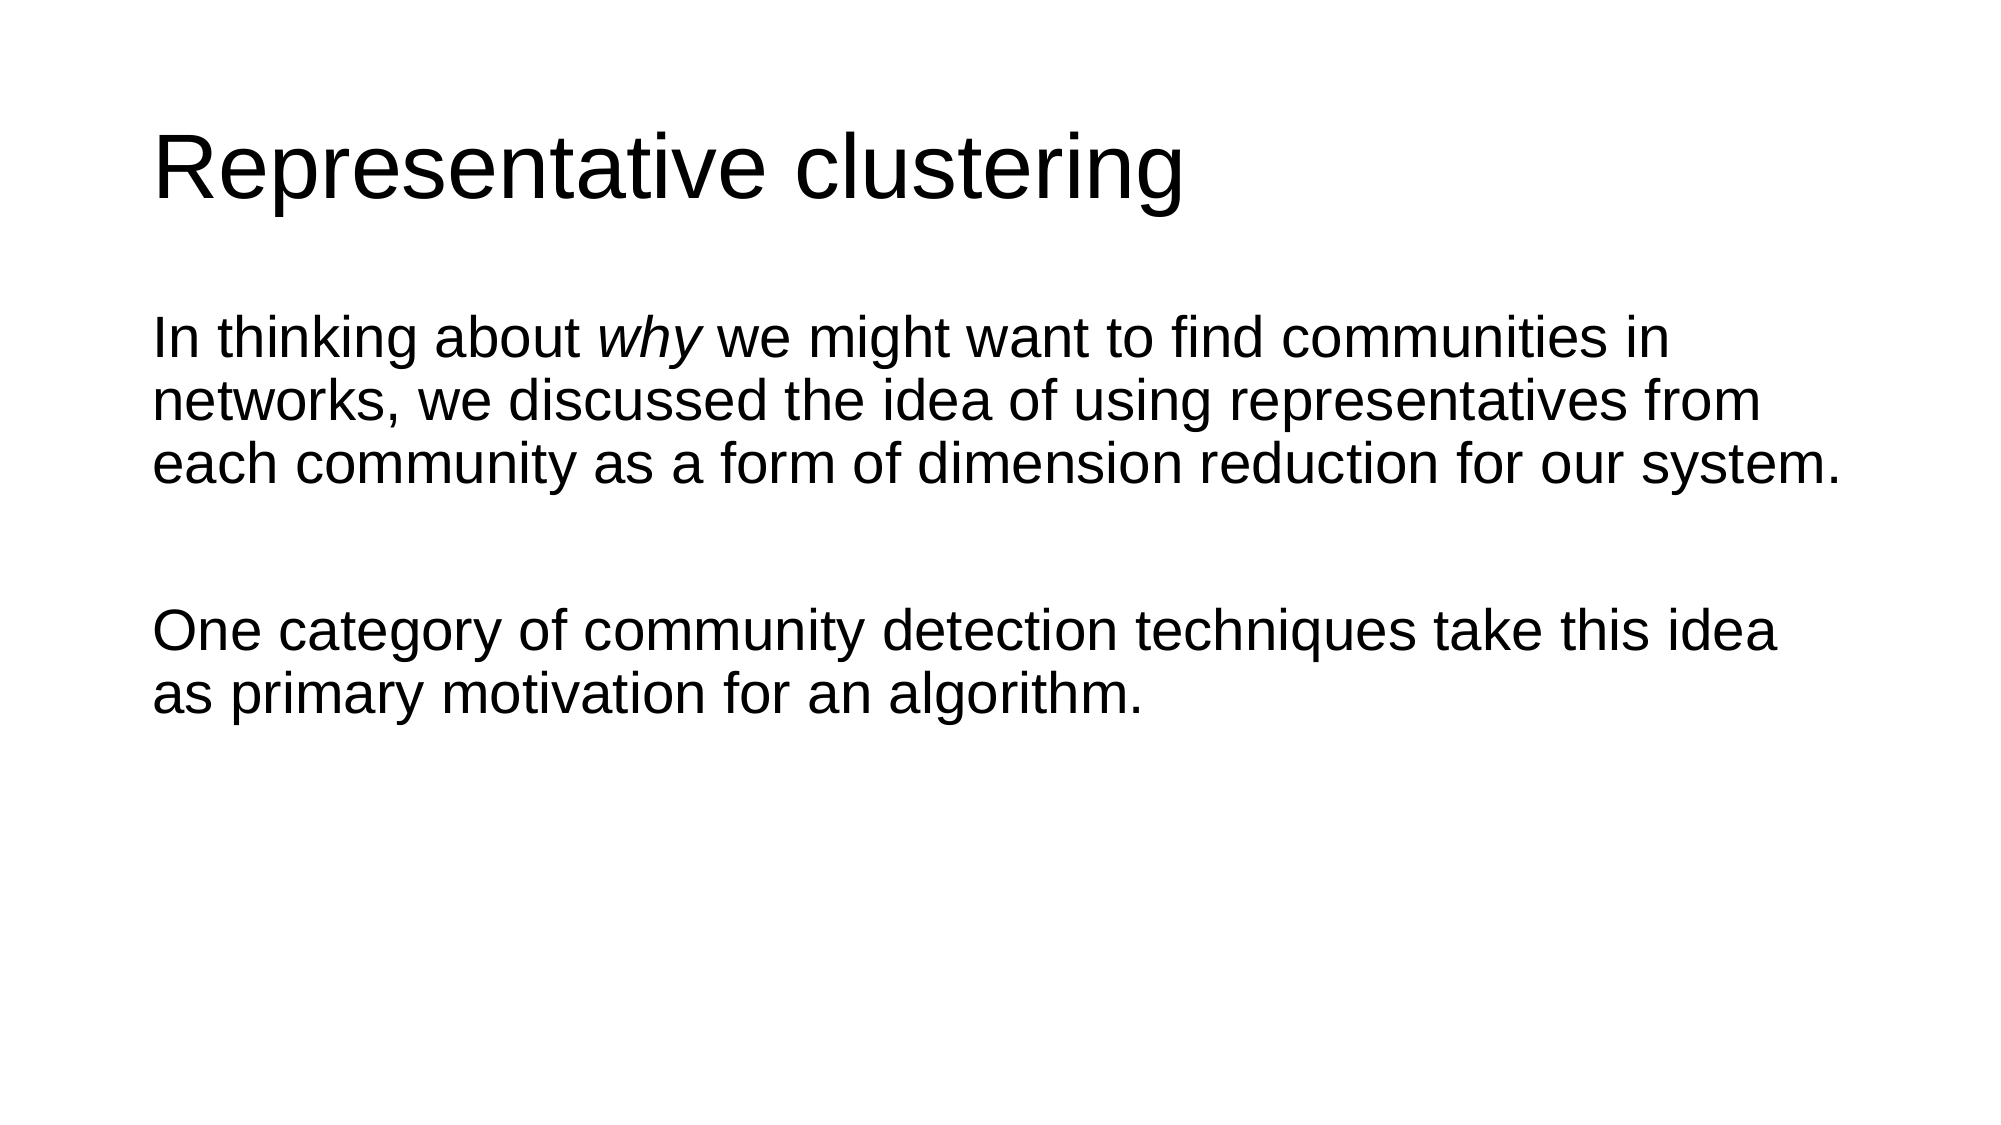

# Representative clustering
In thinking about why we might want to find communities in networks, we discussed the idea of using representatives from each community as a form of dimension reduction for our system.

One category of community detection techniques take this idea as primary motivation for an algorithm.